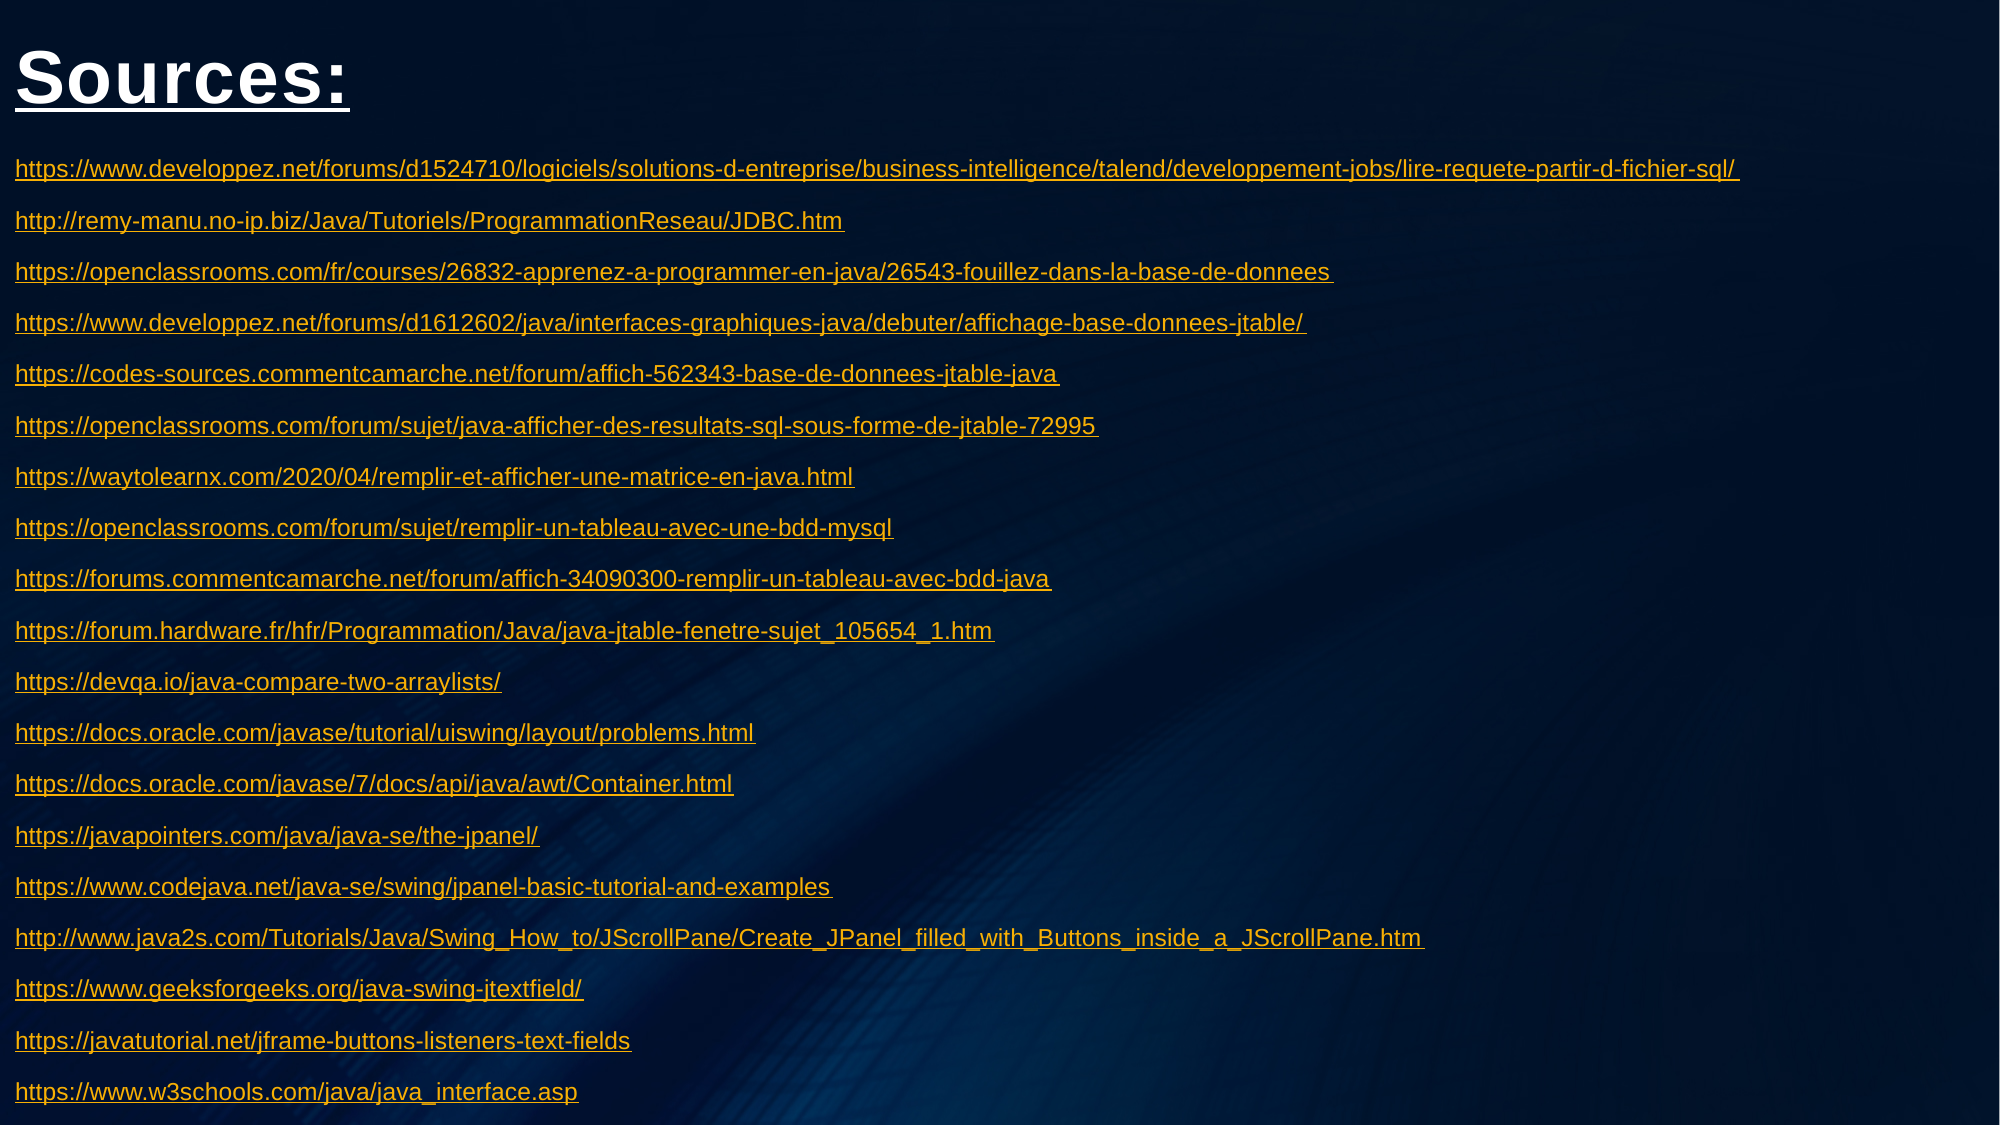

# Sources:
https://www.developpez.net/forums/d1524710/logiciels/solutions-d-entreprise/business-intelligence/talend/developpement-jobs/lire-requete-partir-d-fichier-sql/
http://remy-manu.no-ip.biz/Java/Tutoriels/ProgrammationReseau/JDBC.htm
https://openclassrooms.com/fr/courses/26832-apprenez-a-programmer-en-java/26543-fouillez-dans-la-base-de-donnees
https://www.developpez.net/forums/d1612602/java/interfaces-graphiques-java/debuter/affichage-base-donnees-jtable/
https://codes-sources.commentcamarche.net/forum/affich-562343-base-de-donnees-jtable-java
https://openclassrooms.com/forum/sujet/java-afficher-des-resultats-sql-sous-forme-de-jtable-72995
https://waytolearnx.com/2020/04/remplir-et-afficher-une-matrice-en-java.html
https://openclassrooms.com/forum/sujet/remplir-un-tableau-avec-une-bdd-mysql
https://forums.commentcamarche.net/forum/affich-34090300-remplir-un-tableau-avec-bdd-java
https://forum.hardware.fr/hfr/Programmation/Java/java-jtable-fenetre-sujet_105654_1.htm
https://devqa.io/java-compare-two-arraylists/
https://docs.oracle.com/javase/tutorial/uiswing/layout/problems.html
https://docs.oracle.com/javase/7/docs/api/java/awt/Container.html
https://javapointers.com/java/java-se/the-jpanel/
https://www.codejava.net/java-se/swing/jpanel-basic-tutorial-and-examples
http://www.java2s.com/Tutorials/Java/Swing_How_to/JScrollPane/Create_JPanel_filled_with_Buttons_inside_a_JScrollPane.htm
https://www.geeksforgeeks.org/java-swing-jtextfield/
https://javatutorial.net/jframe-buttons-listeners-text-fields
https://www.w3schools.com/java/java_interface.asp